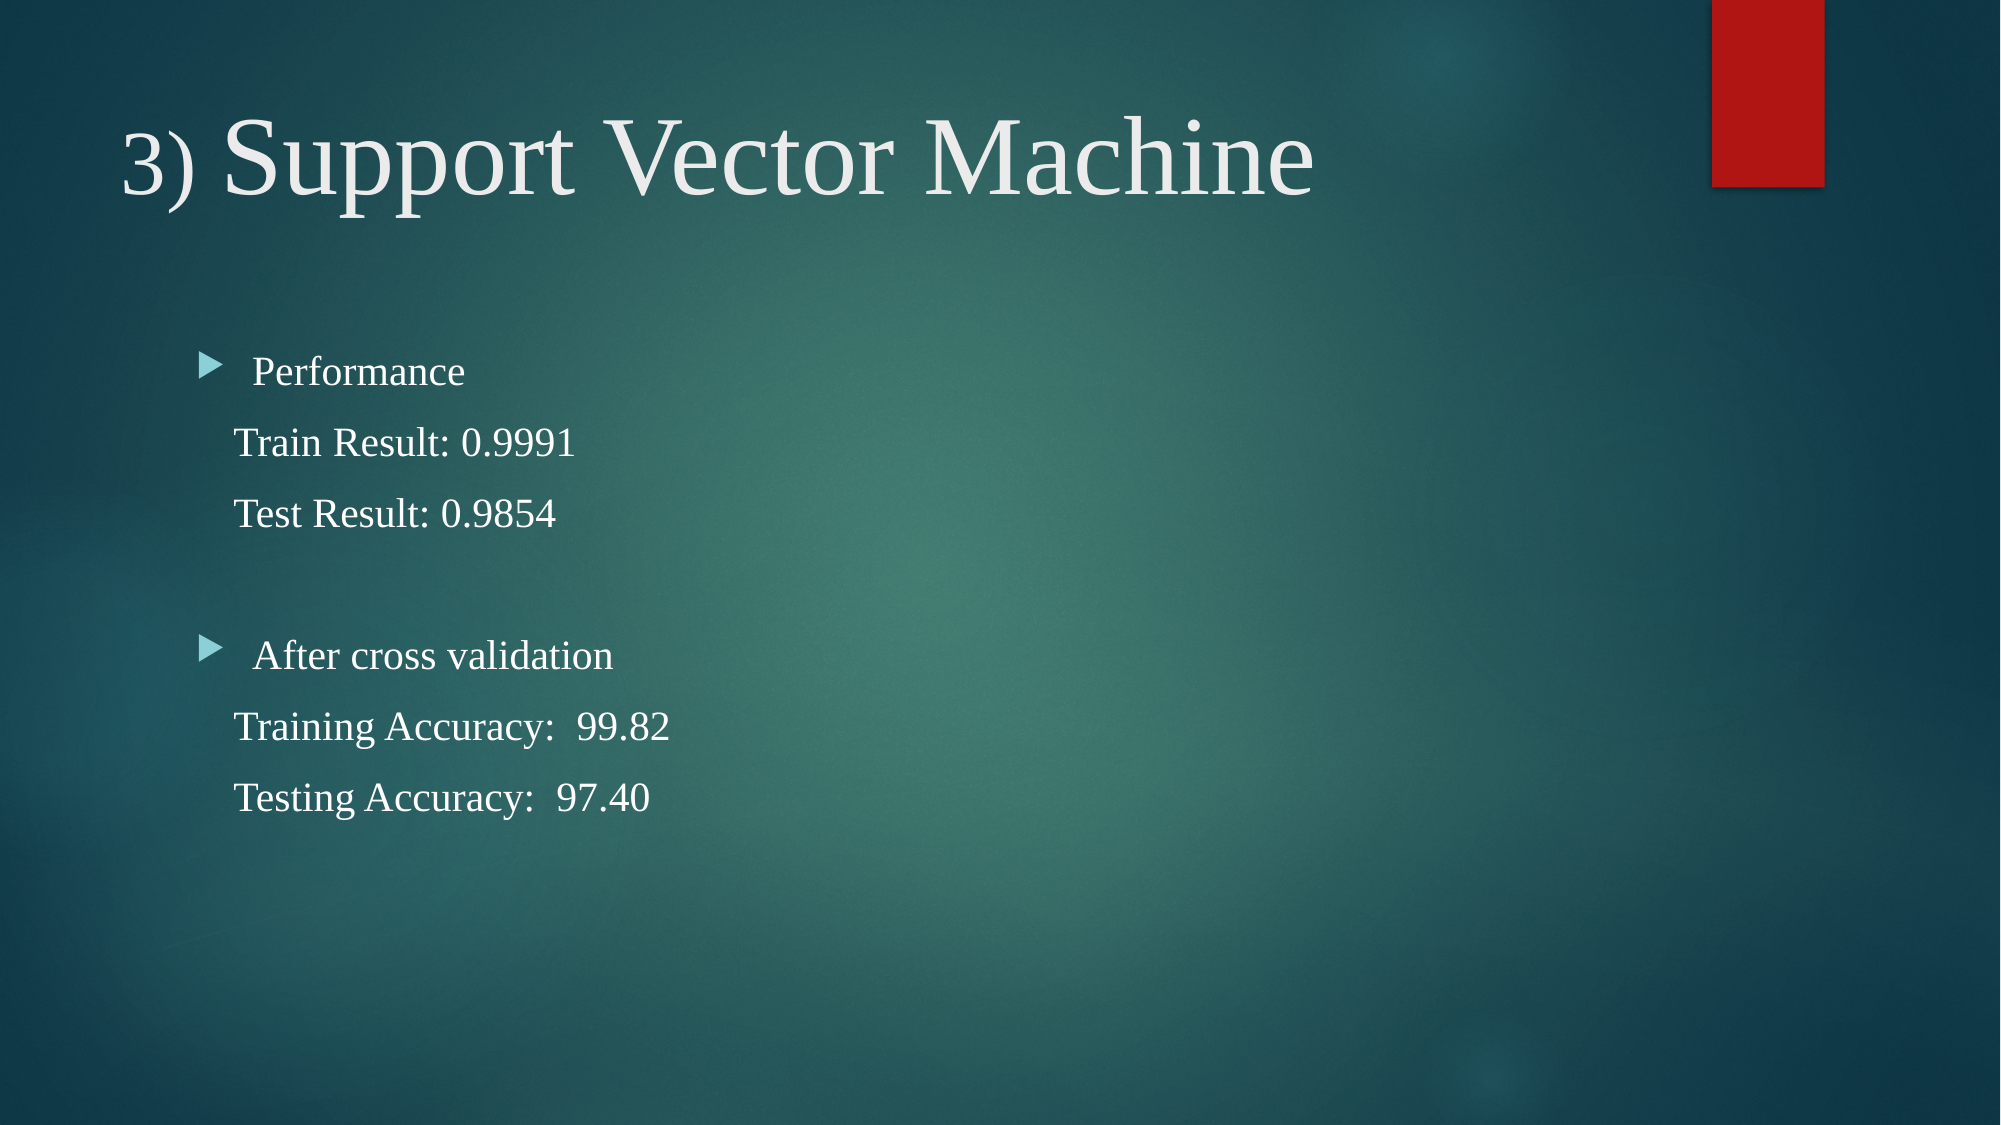

# 3) Support Vector Machine
Performance
	Train Result: 0.9991
	Test Result: 0.9854

After cross validation
	Training Accuracy:  99.82
	Testing Accuracy:  97.40